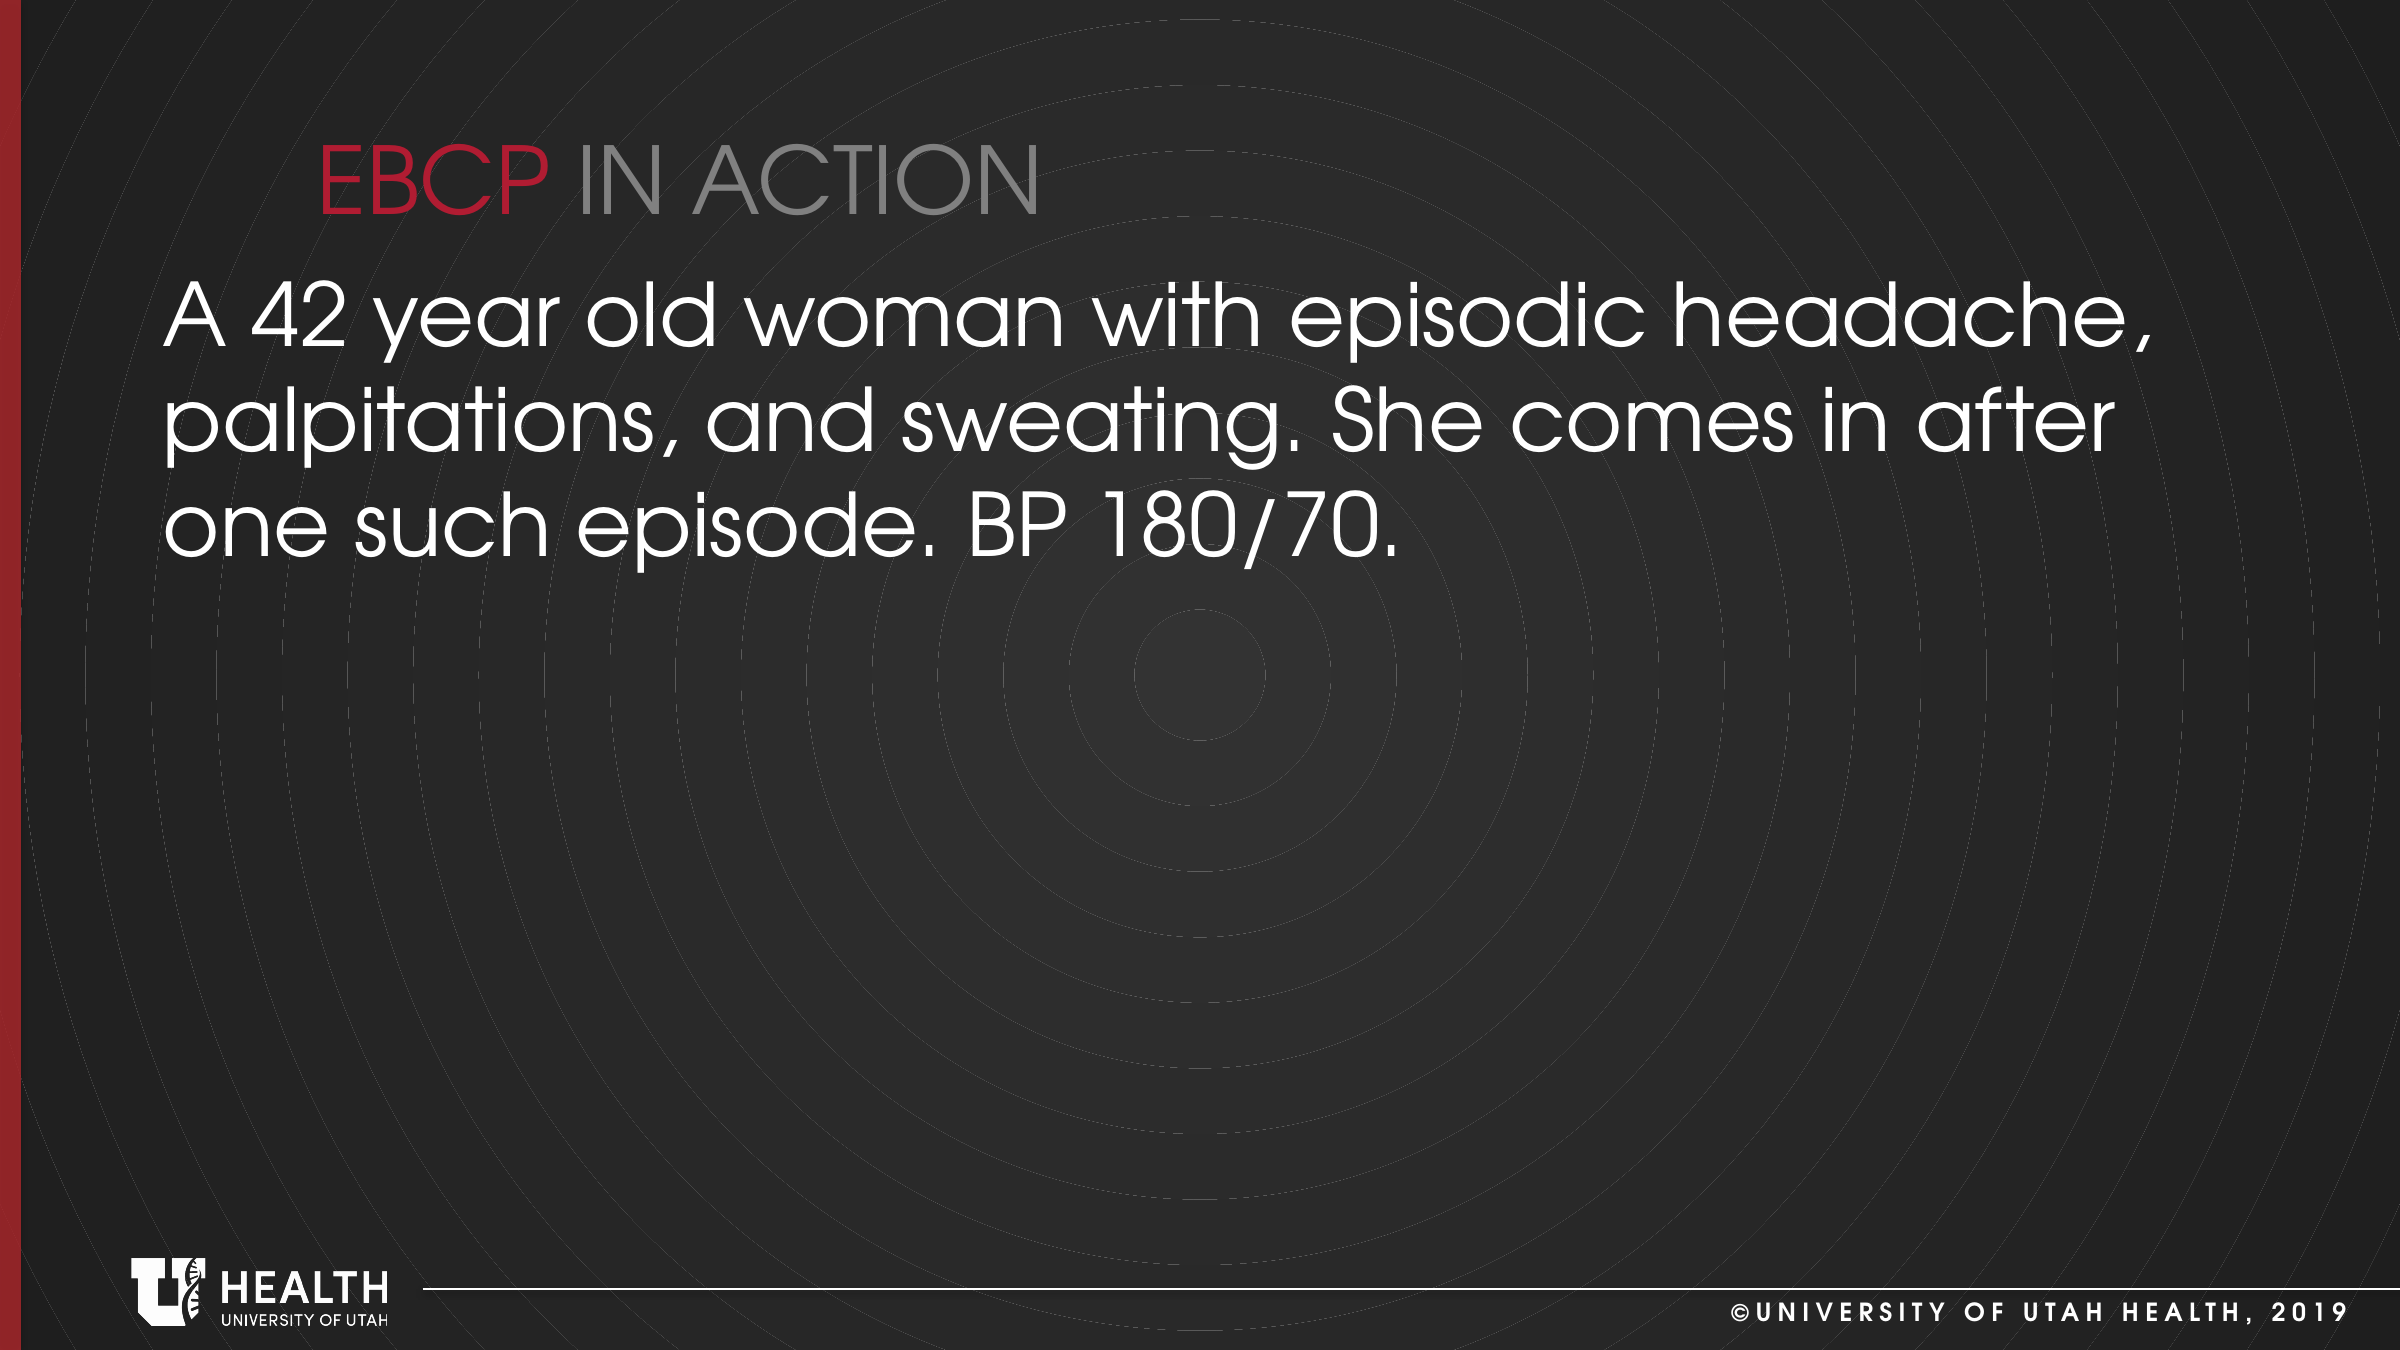

EBCP in action
A 42 year old woman with episodic headache, palpitations, and sweating. She comes in after one such episode. BP 180/70.